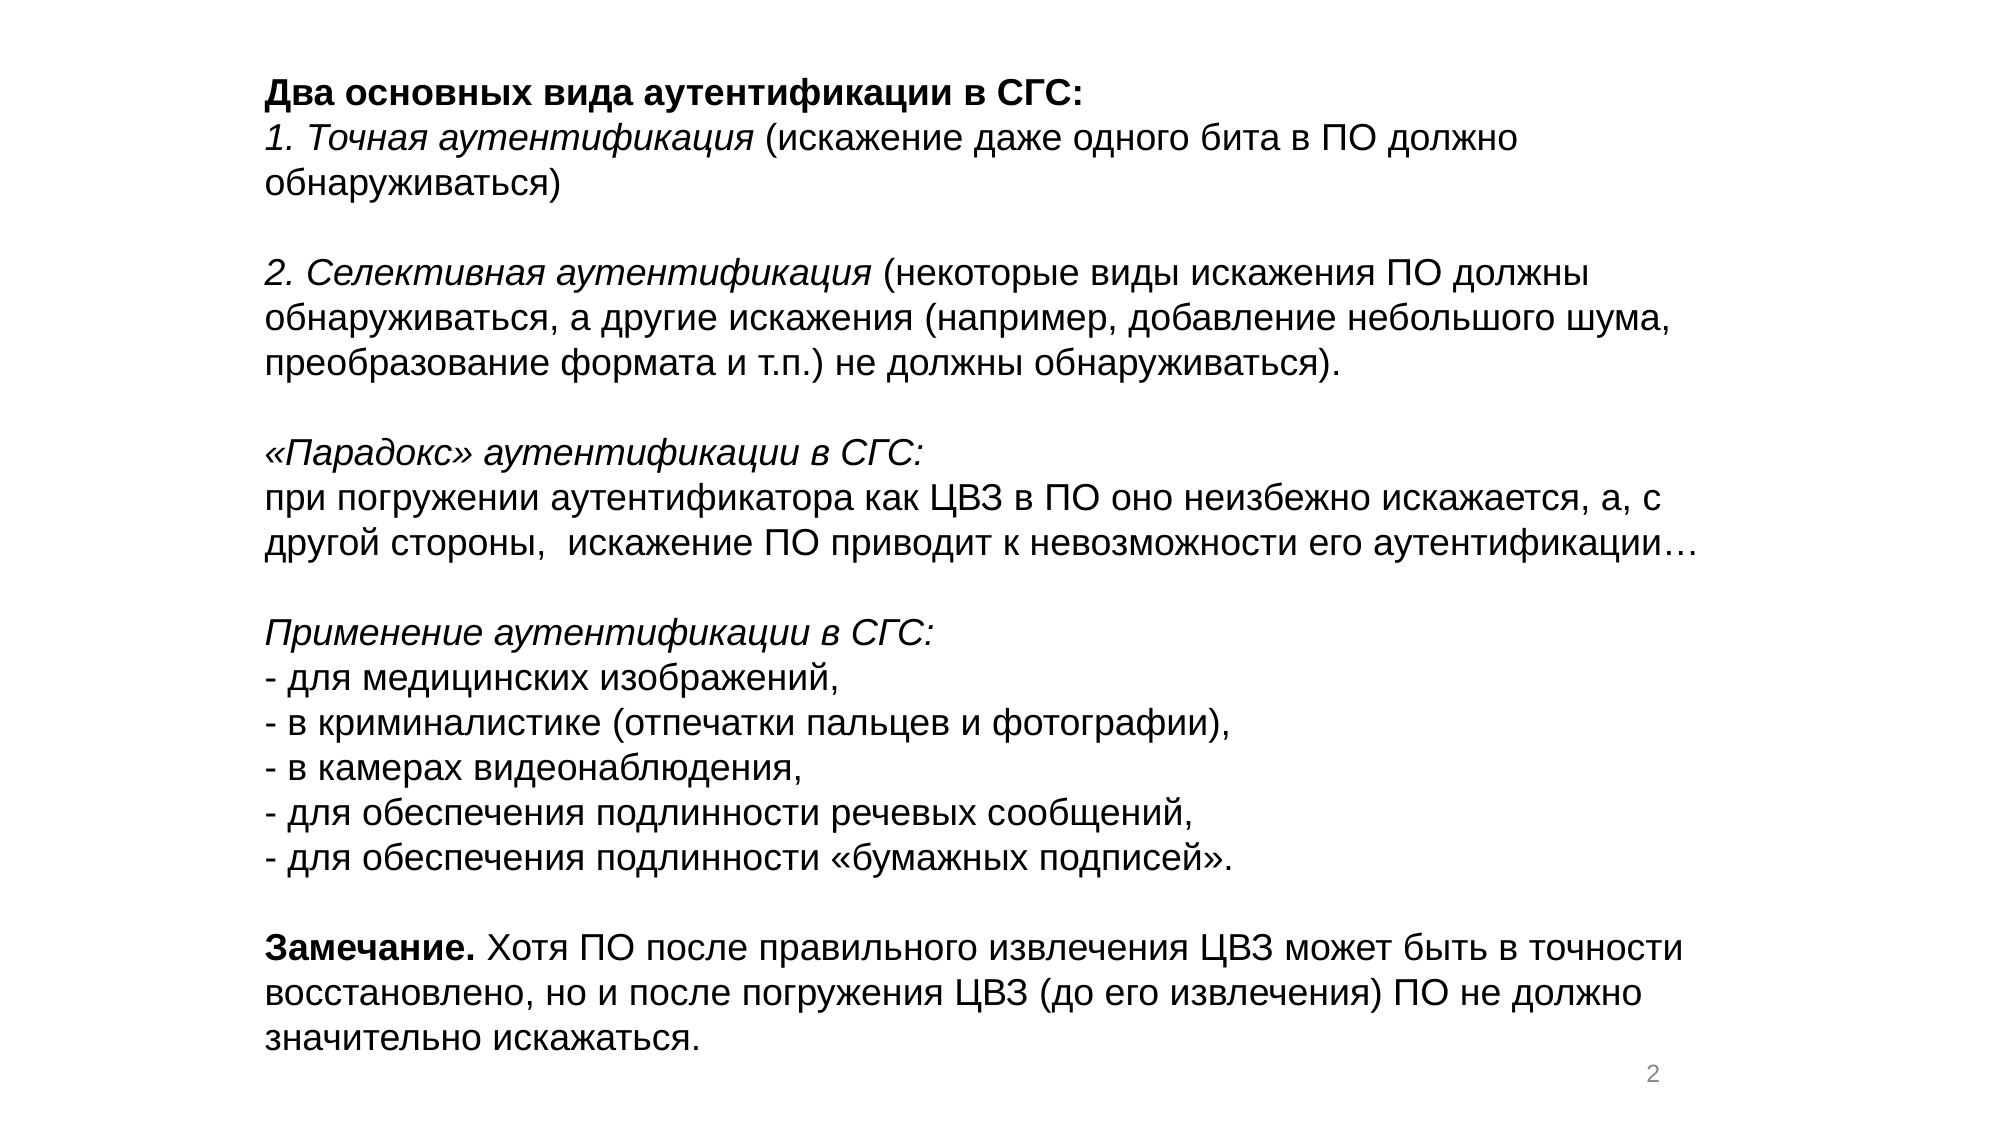

Два основных вида аутентификации в СГС:
1. Точная аутентификация (искажение даже одного бита в ПО должно обнаруживаться)

2. Селективная аутентификация (некоторые виды искажения ПО должны обнаруживаться, а другие искажения (например, добавление небольшого шума, преобразование формата и т.п.) не должны обнаруживаться).

«Парадокс» аутентификации в СГС:
при погружении аутентификатора как ЦВЗ в ПО оно неизбежно искажается, а, с другой стороны,  искажение ПО приводит к невозможности его аутентификации…

Применение аутентификации в СГС:
- для медицинских изображений,
- в криминалистике (отпечатки пальцев и фотографии),
- в камерах видеонаблюдения,
- для обеспечения подлинности речевых сообщений,
- для обеспечения подлинности «бумажных подписей».

Замечание. Хотя ПО после правильного извлечения ЦВЗ может быть в точности восстановлено, но и после погружения ЦВЗ (до его извлечения) ПО не должно значительно искажаться.
2